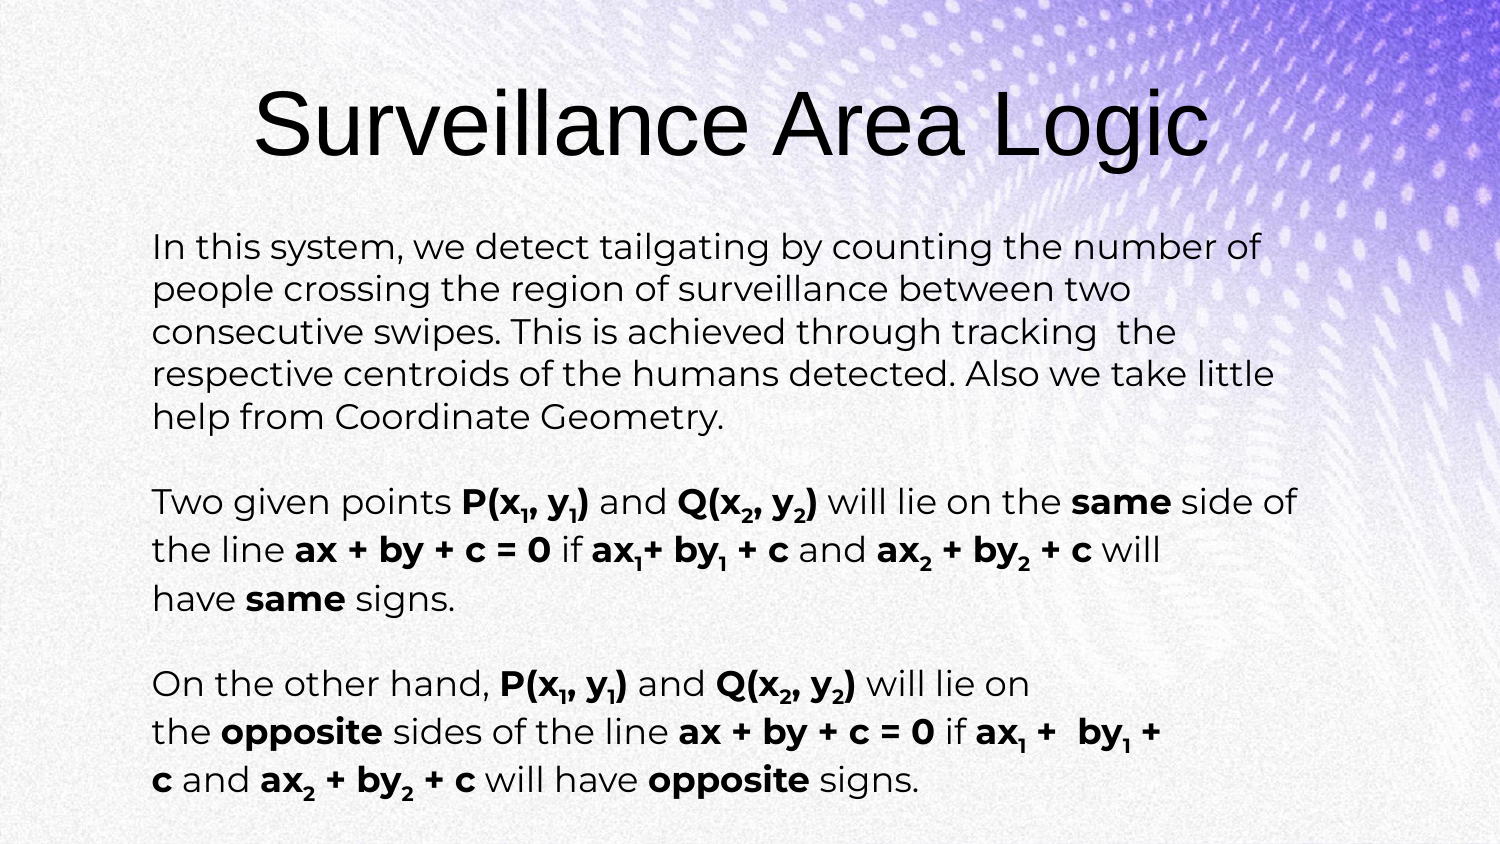

# Surveillance Area Logic
In this system, we detect tailgating by counting the number of people crossing the region of surveillance between two consecutive swipes. This is achieved through tracking  the respective centroids of the humans detected. Also we take little help from Coordinate Geometry.

Two given points P(x1, y1) and Q(x2, y2) will lie on the same side of the line ax + by + c = 0 if ax1+ by1 + c and ax2 + by2 + c will have same signs.

On the other hand, P(x1, y1) and Q(x2, y2) will lie on the opposite sides of the line ax + by + c = 0 if ax1 +  by1 + c and ax2 + by2 + c will have opposite signs.